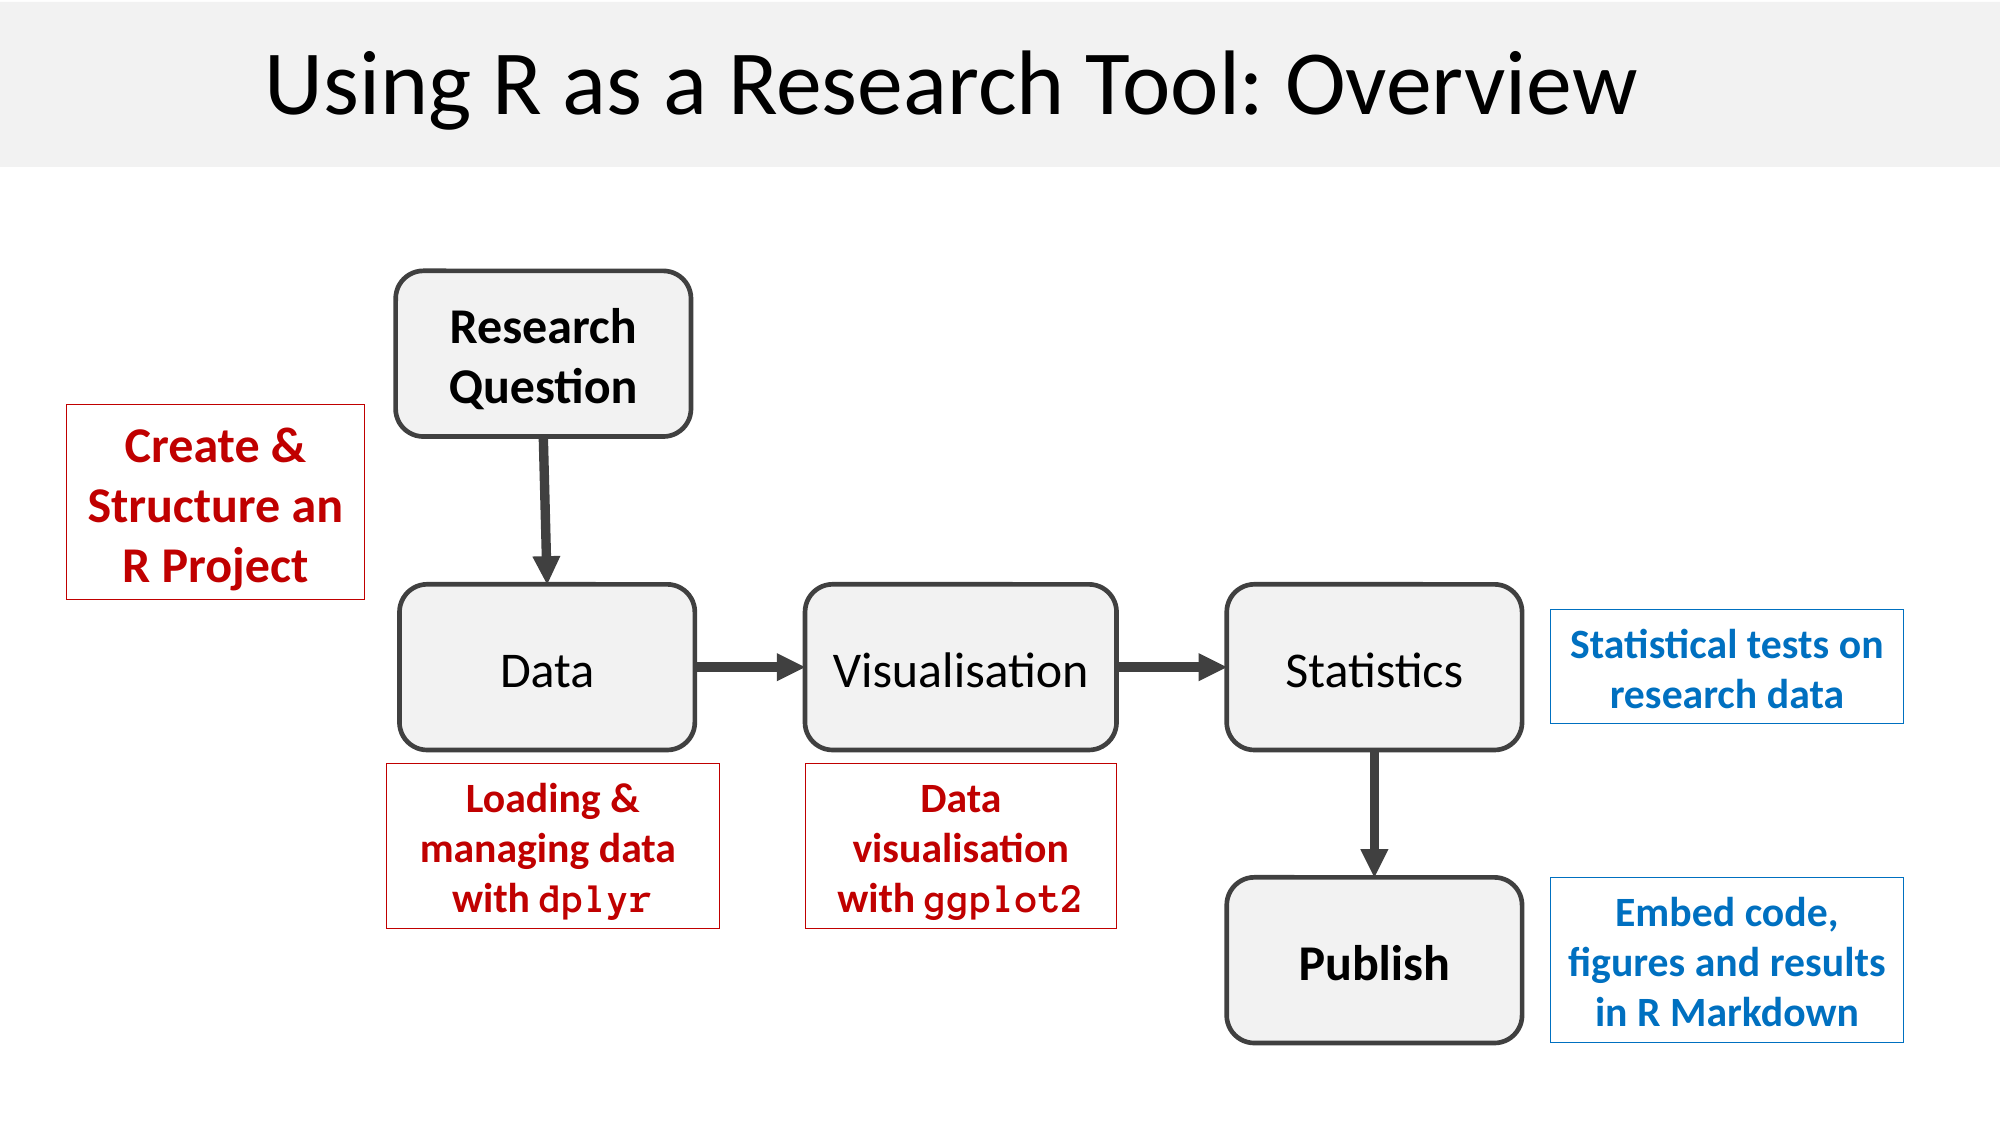

Using R as a Research Tool: Overview

Research Question
Create & Structure an R Project
Data
Visualisation
Statistics
Statistical tests on research data
Data visualisation with ggplot2
Loading & managing data
with dplyr
Publish
Embed code, figures and results in R Markdown